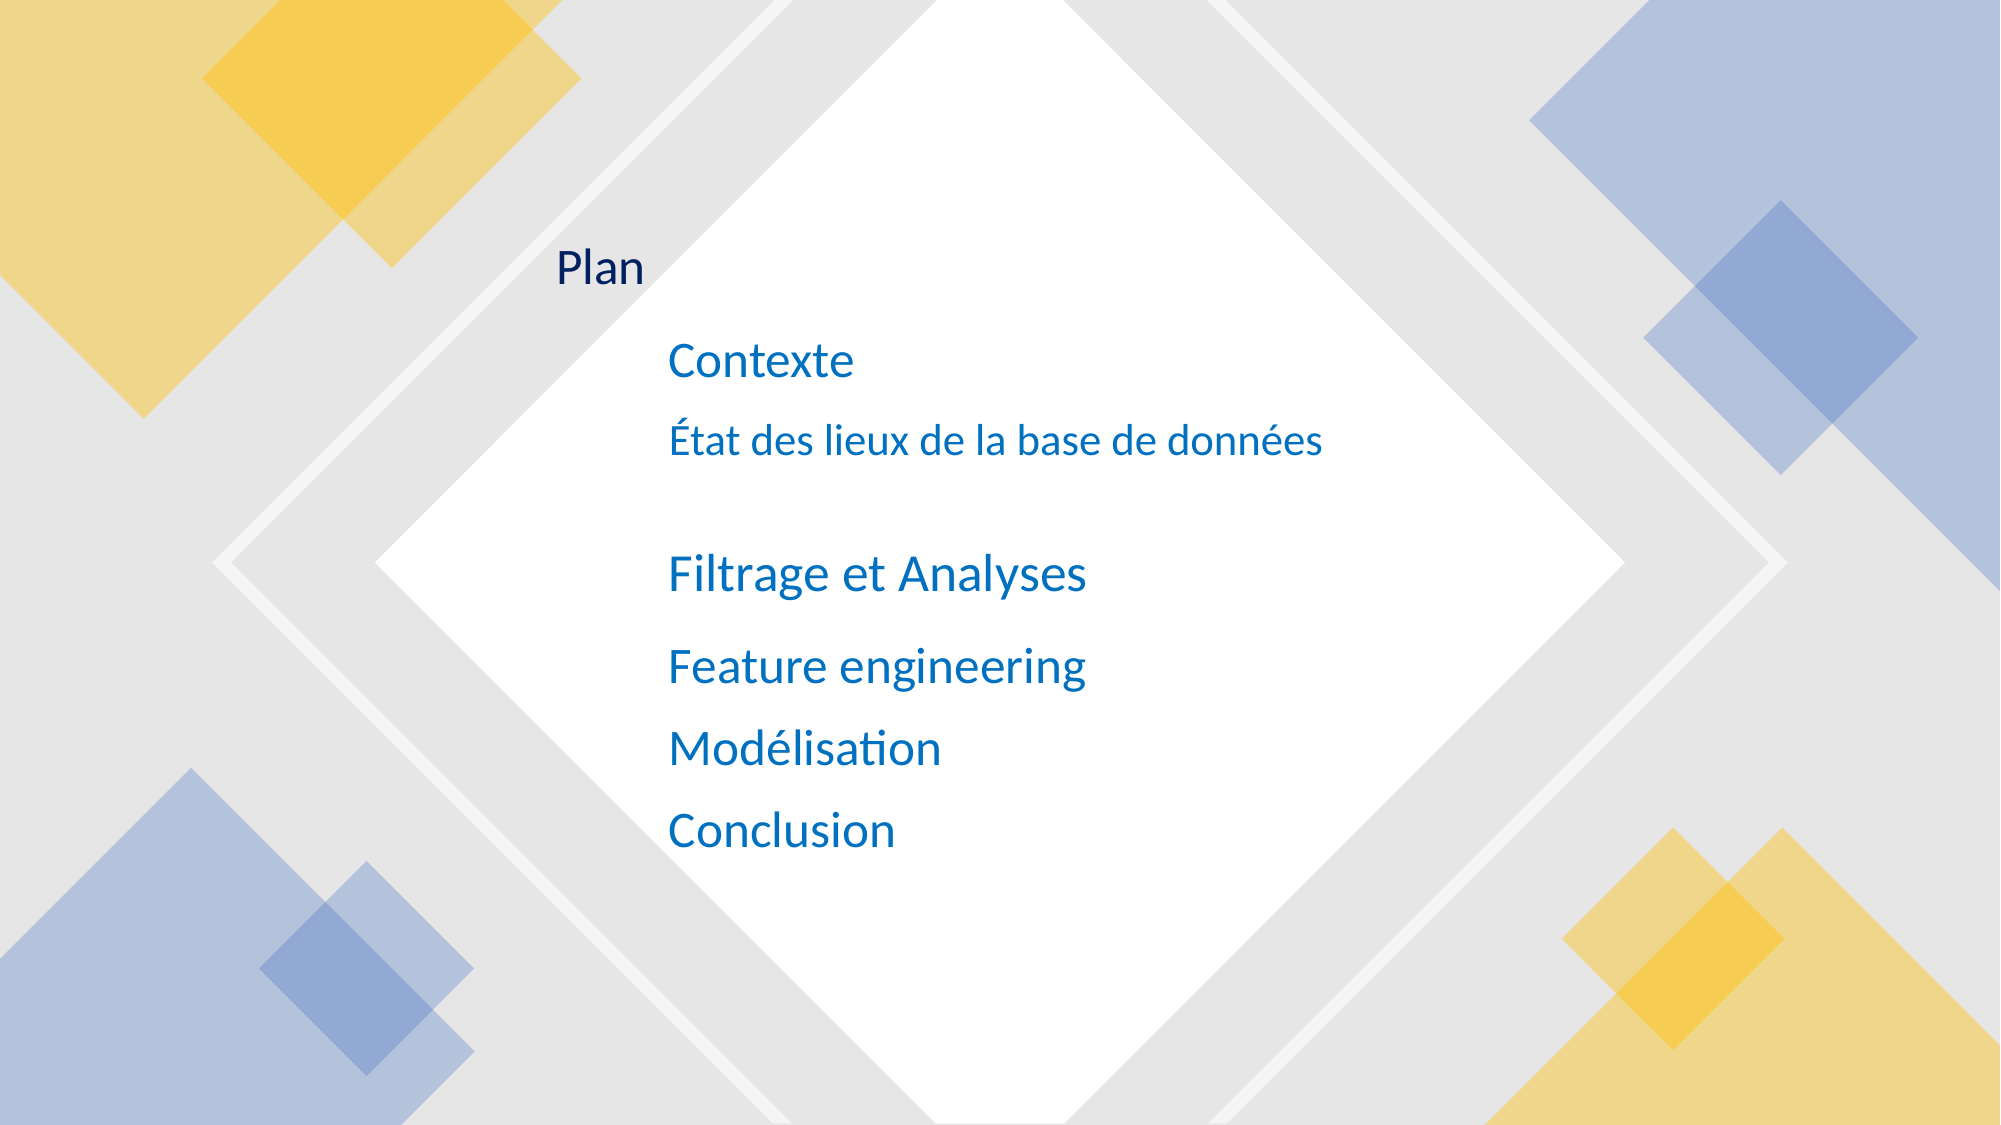

Plan

Contexte
État des lieux de la base de données
Filtrage et Analyses
Feature engineering
Modélisation
Conclusion

2